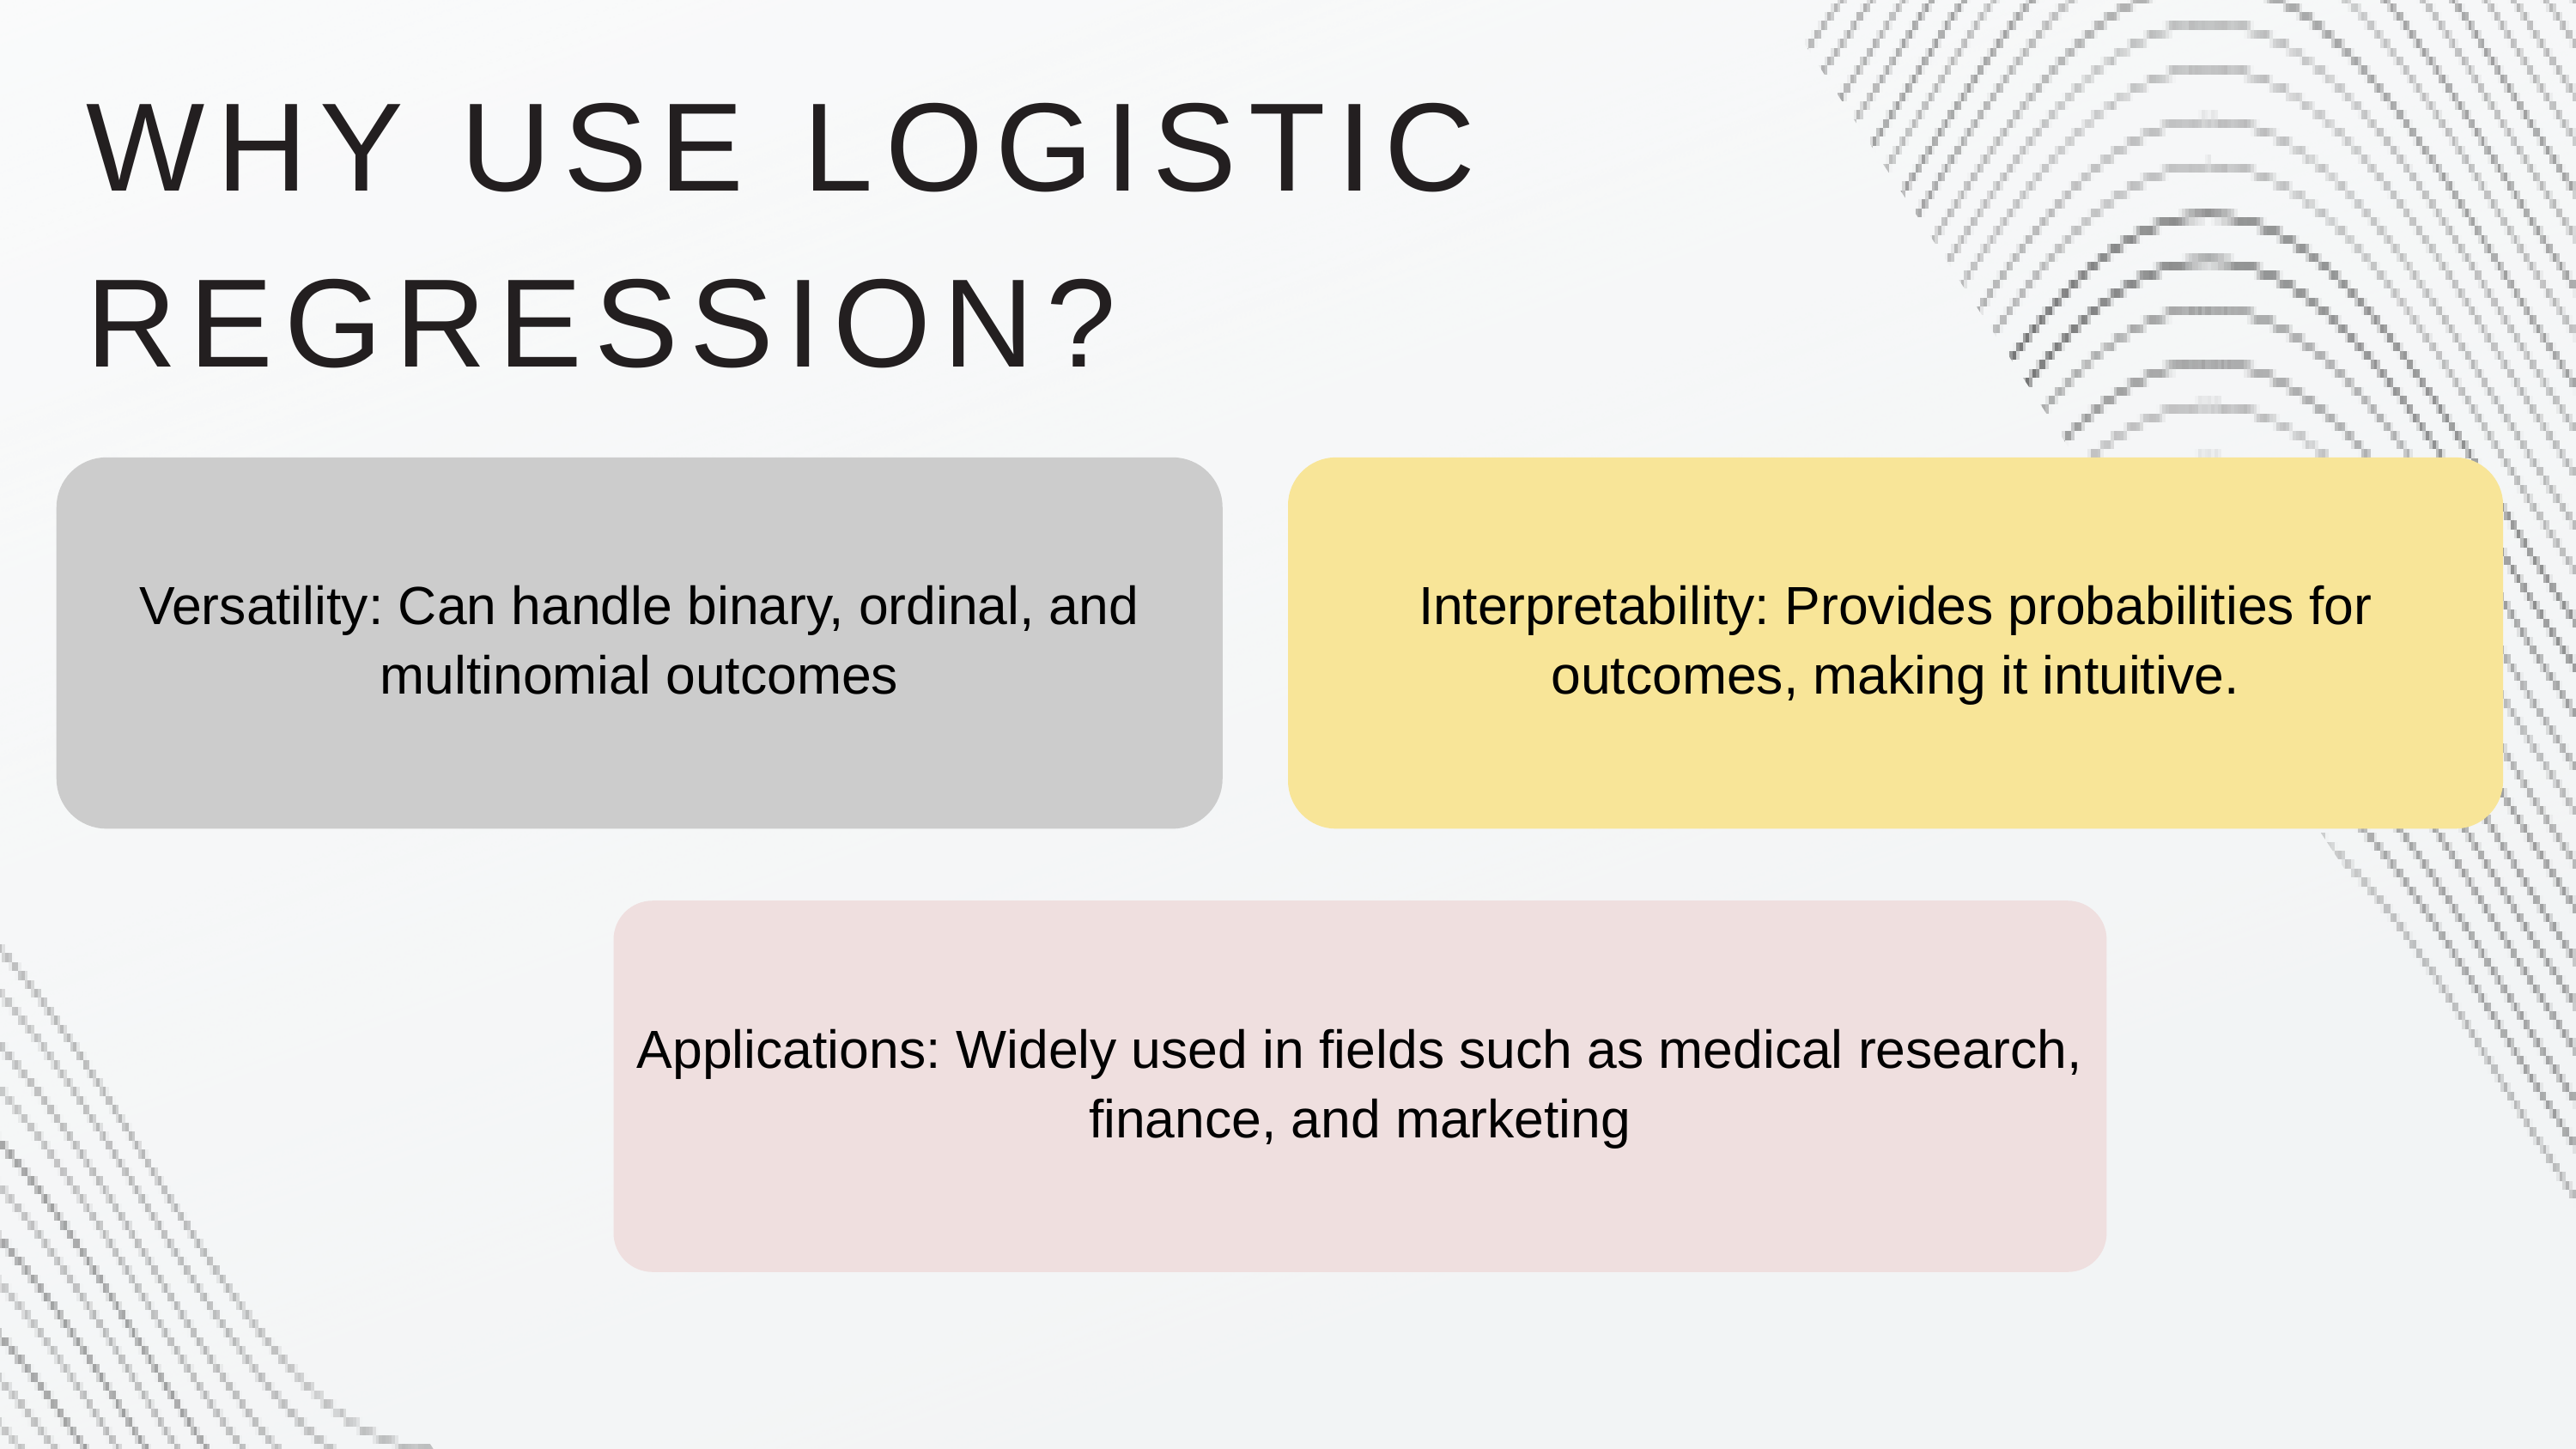

WHY USE LOGISTIC REGRESSION?

Versatility: Can handle binary, ordinal, and multinomial outcomes

Interpretability: Provides probabilities for outcomes, making it intuitive.

Applications: Widely used in fields such as medical research, finance, and marketing